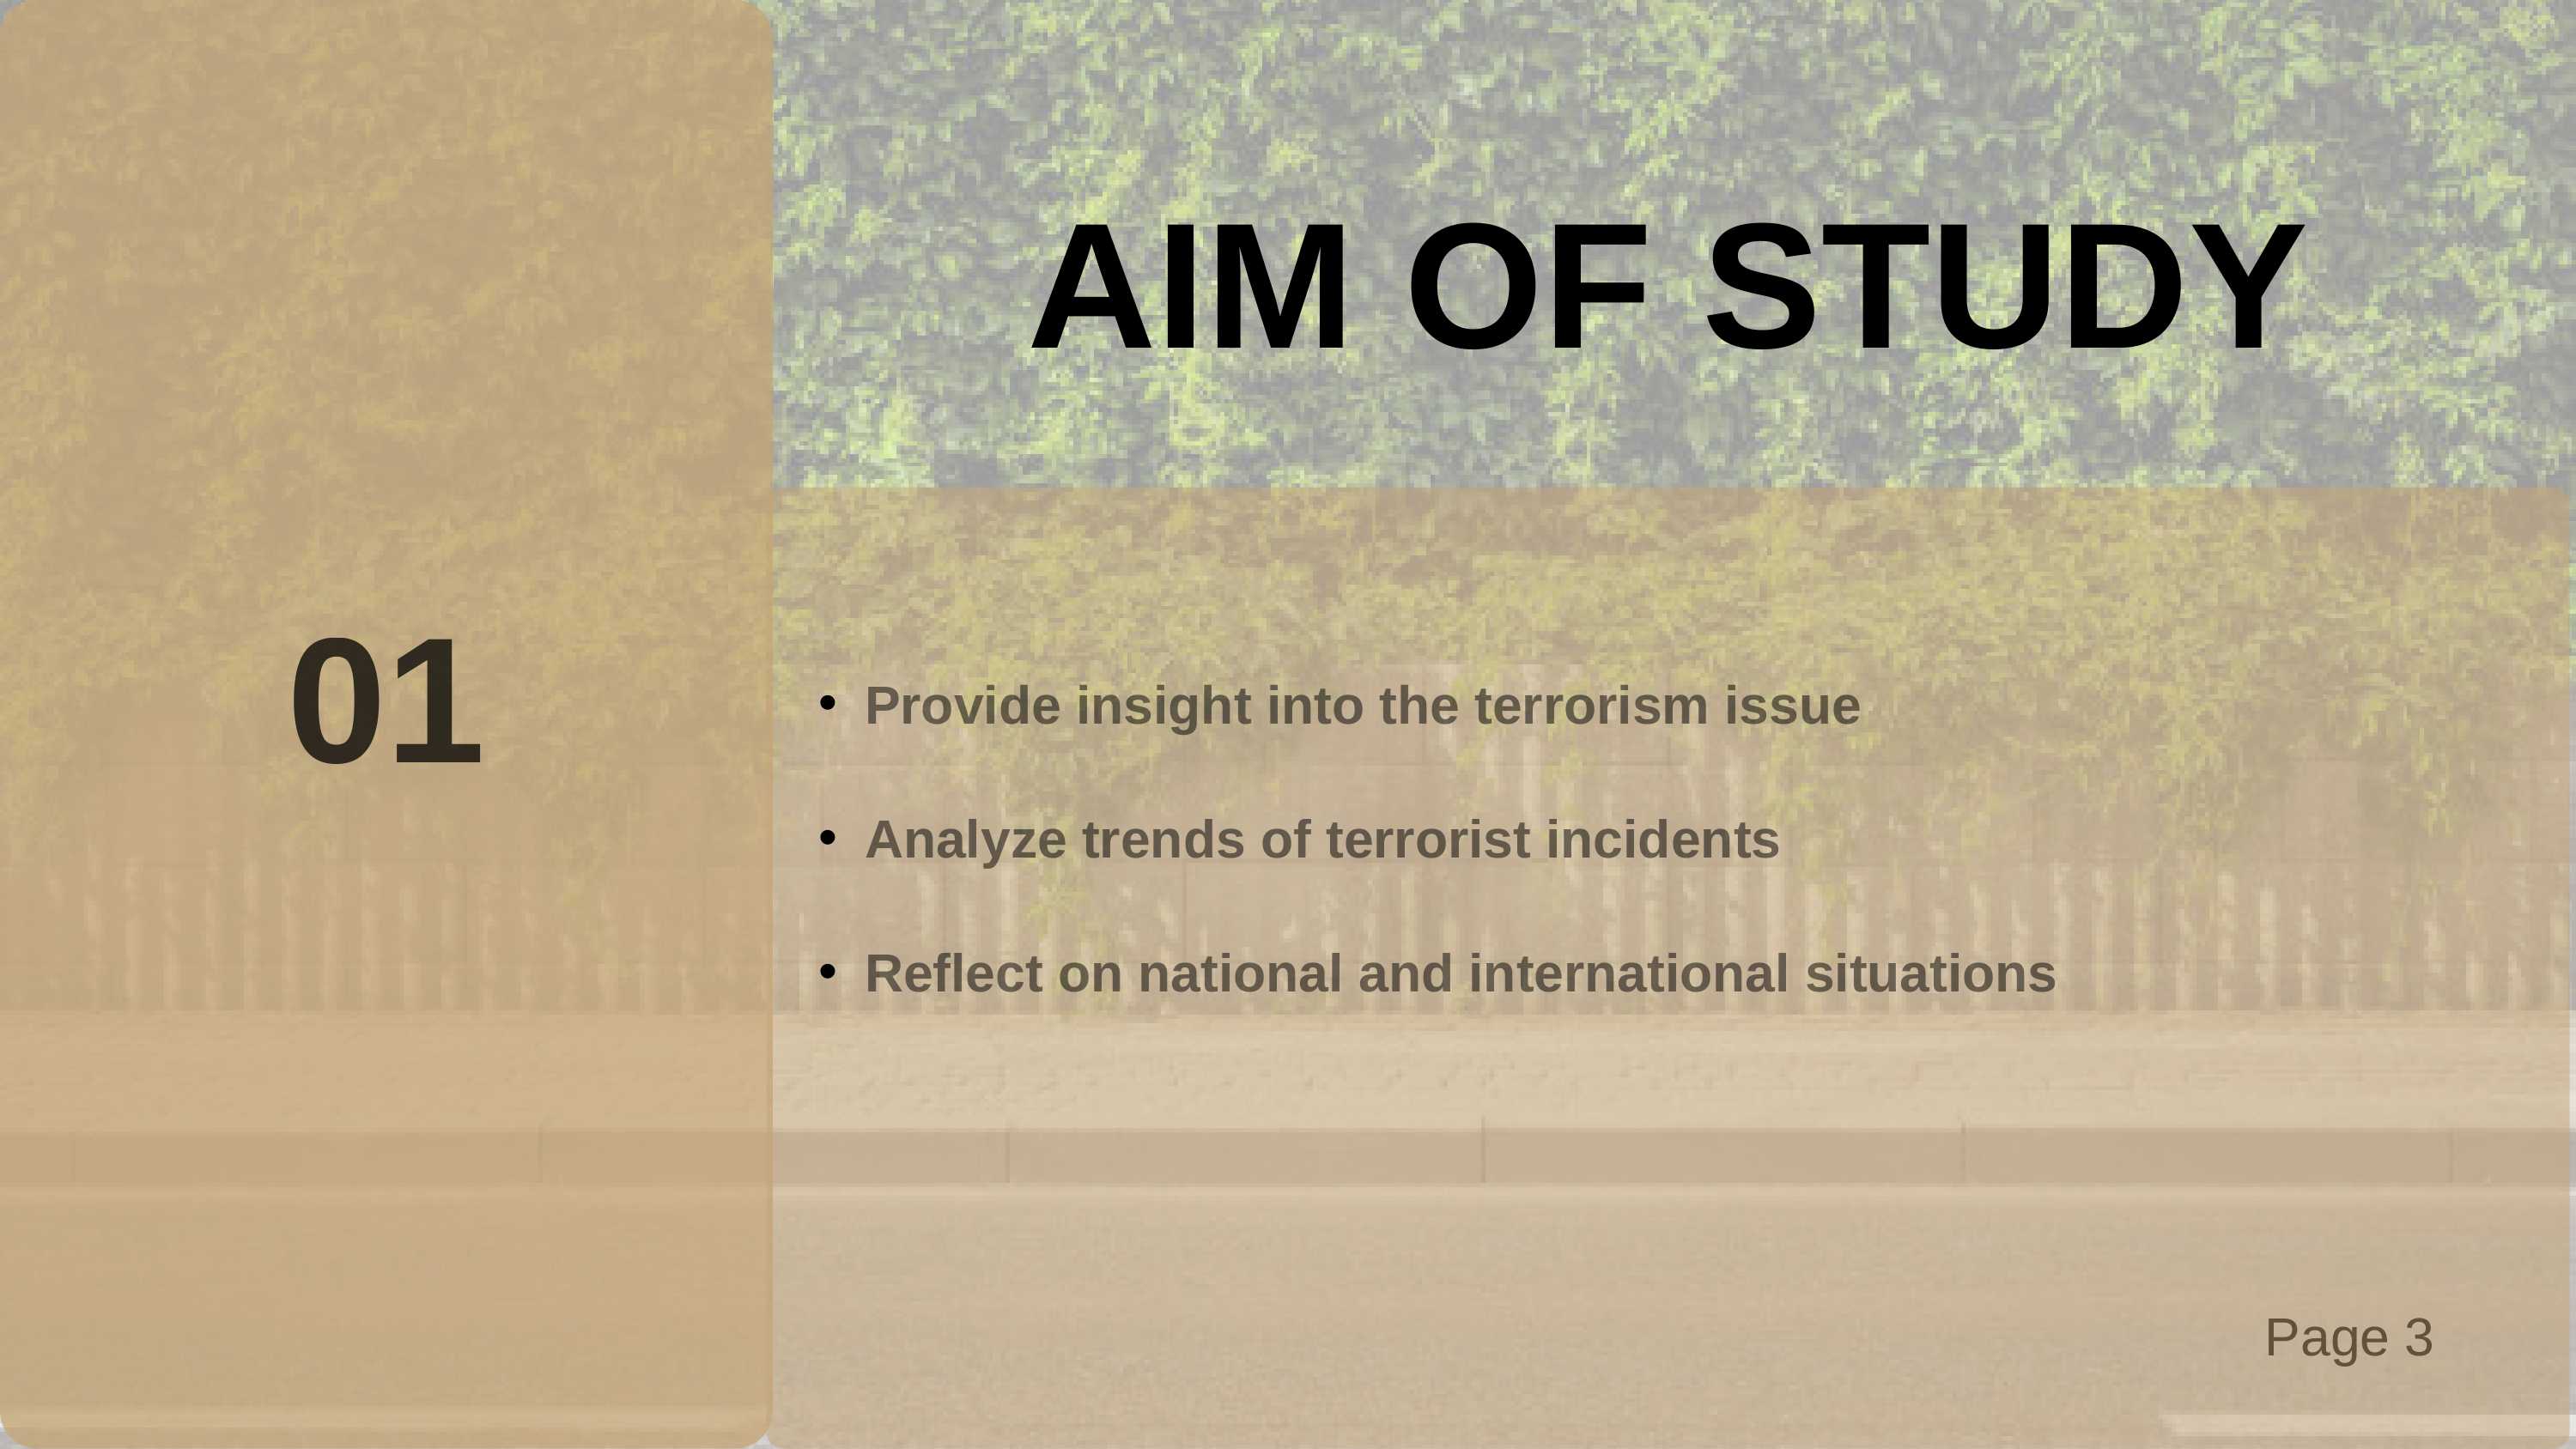

01
AIM OF STUDY

Provide insight into the terrorism issue
Analyze trends of terrorist incidents
Reflect on national and international situations

Page 3